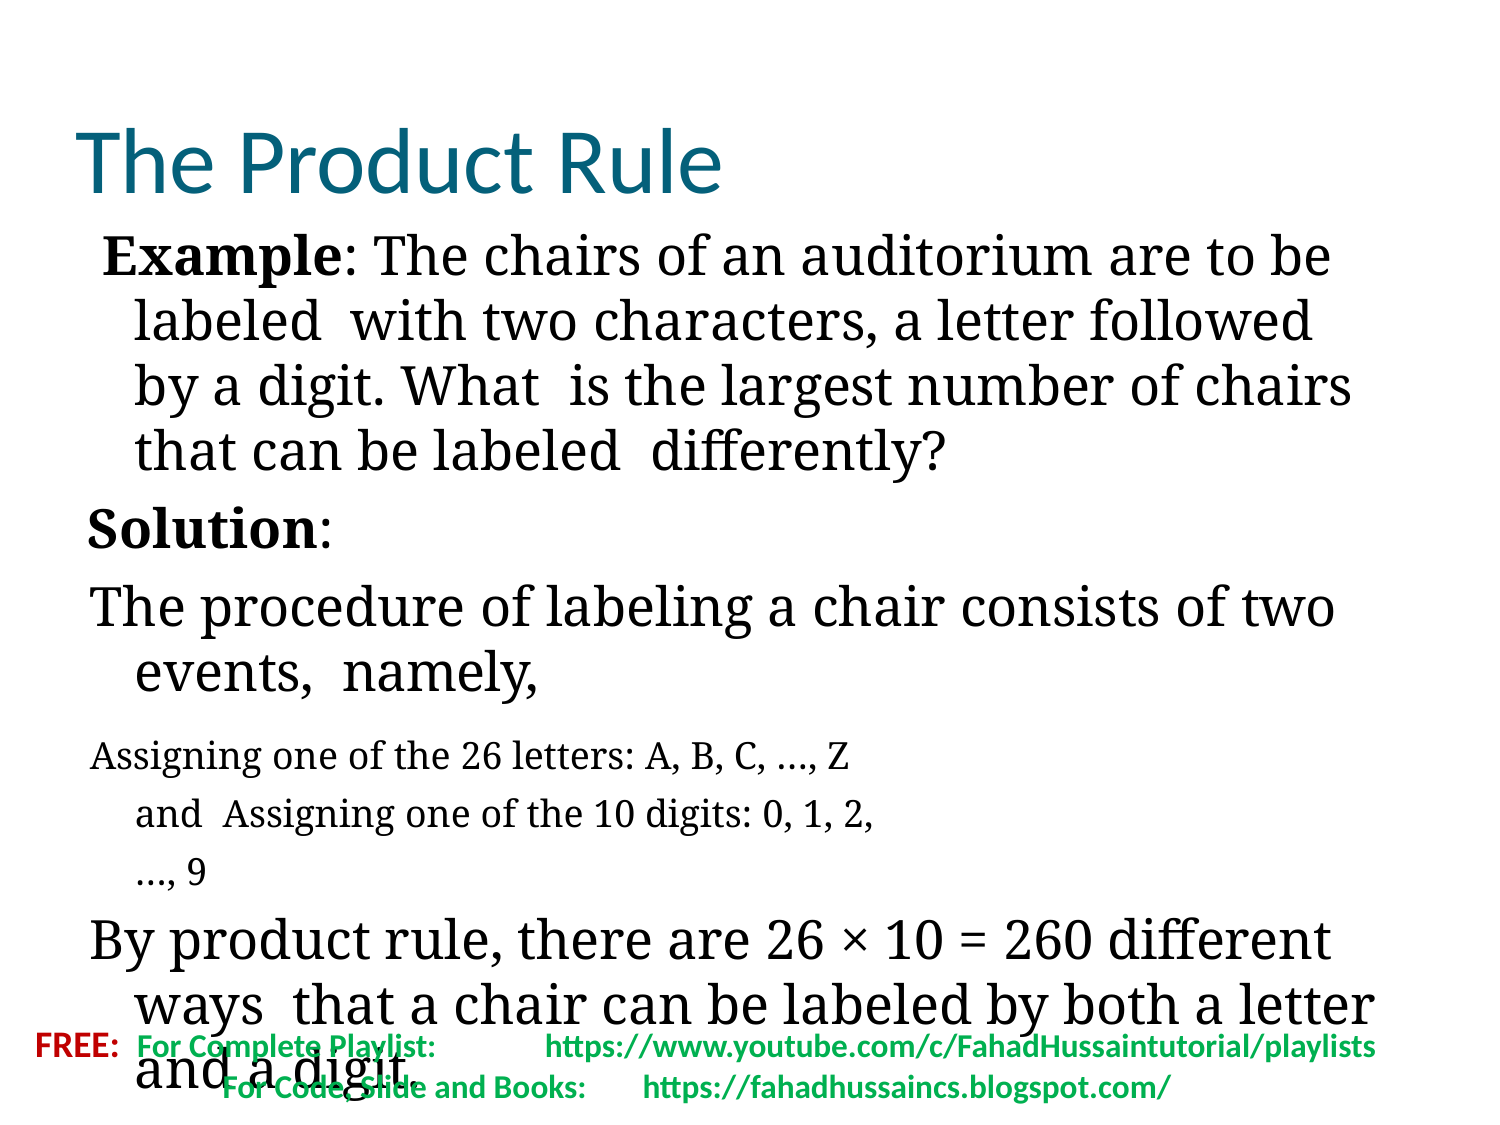

# The Product Rule
Example: The chairs of an auditorium are to be labeled  with two characters, a letter followed by a digit. What  is the largest number of chairs that can be labeled  differently?
Solution:
The procedure of labeling a chair consists of two events,  namely,
Assigning one of the 26 letters: A, B, C, …, Z and  Assigning one of the 10 digits: 0, 1, 2, …, 9
By product rule, there are 26 × 10 = 260 different ways  that a chair can be labeled by both a letter and a digit.
FREE:  For Complete Playlist: 	        https://www.youtube.com/c/FahadHussaintutorial/playlists
	     For Code, Slide and Books:	 https://fahadhussaincs.blogspot.com/